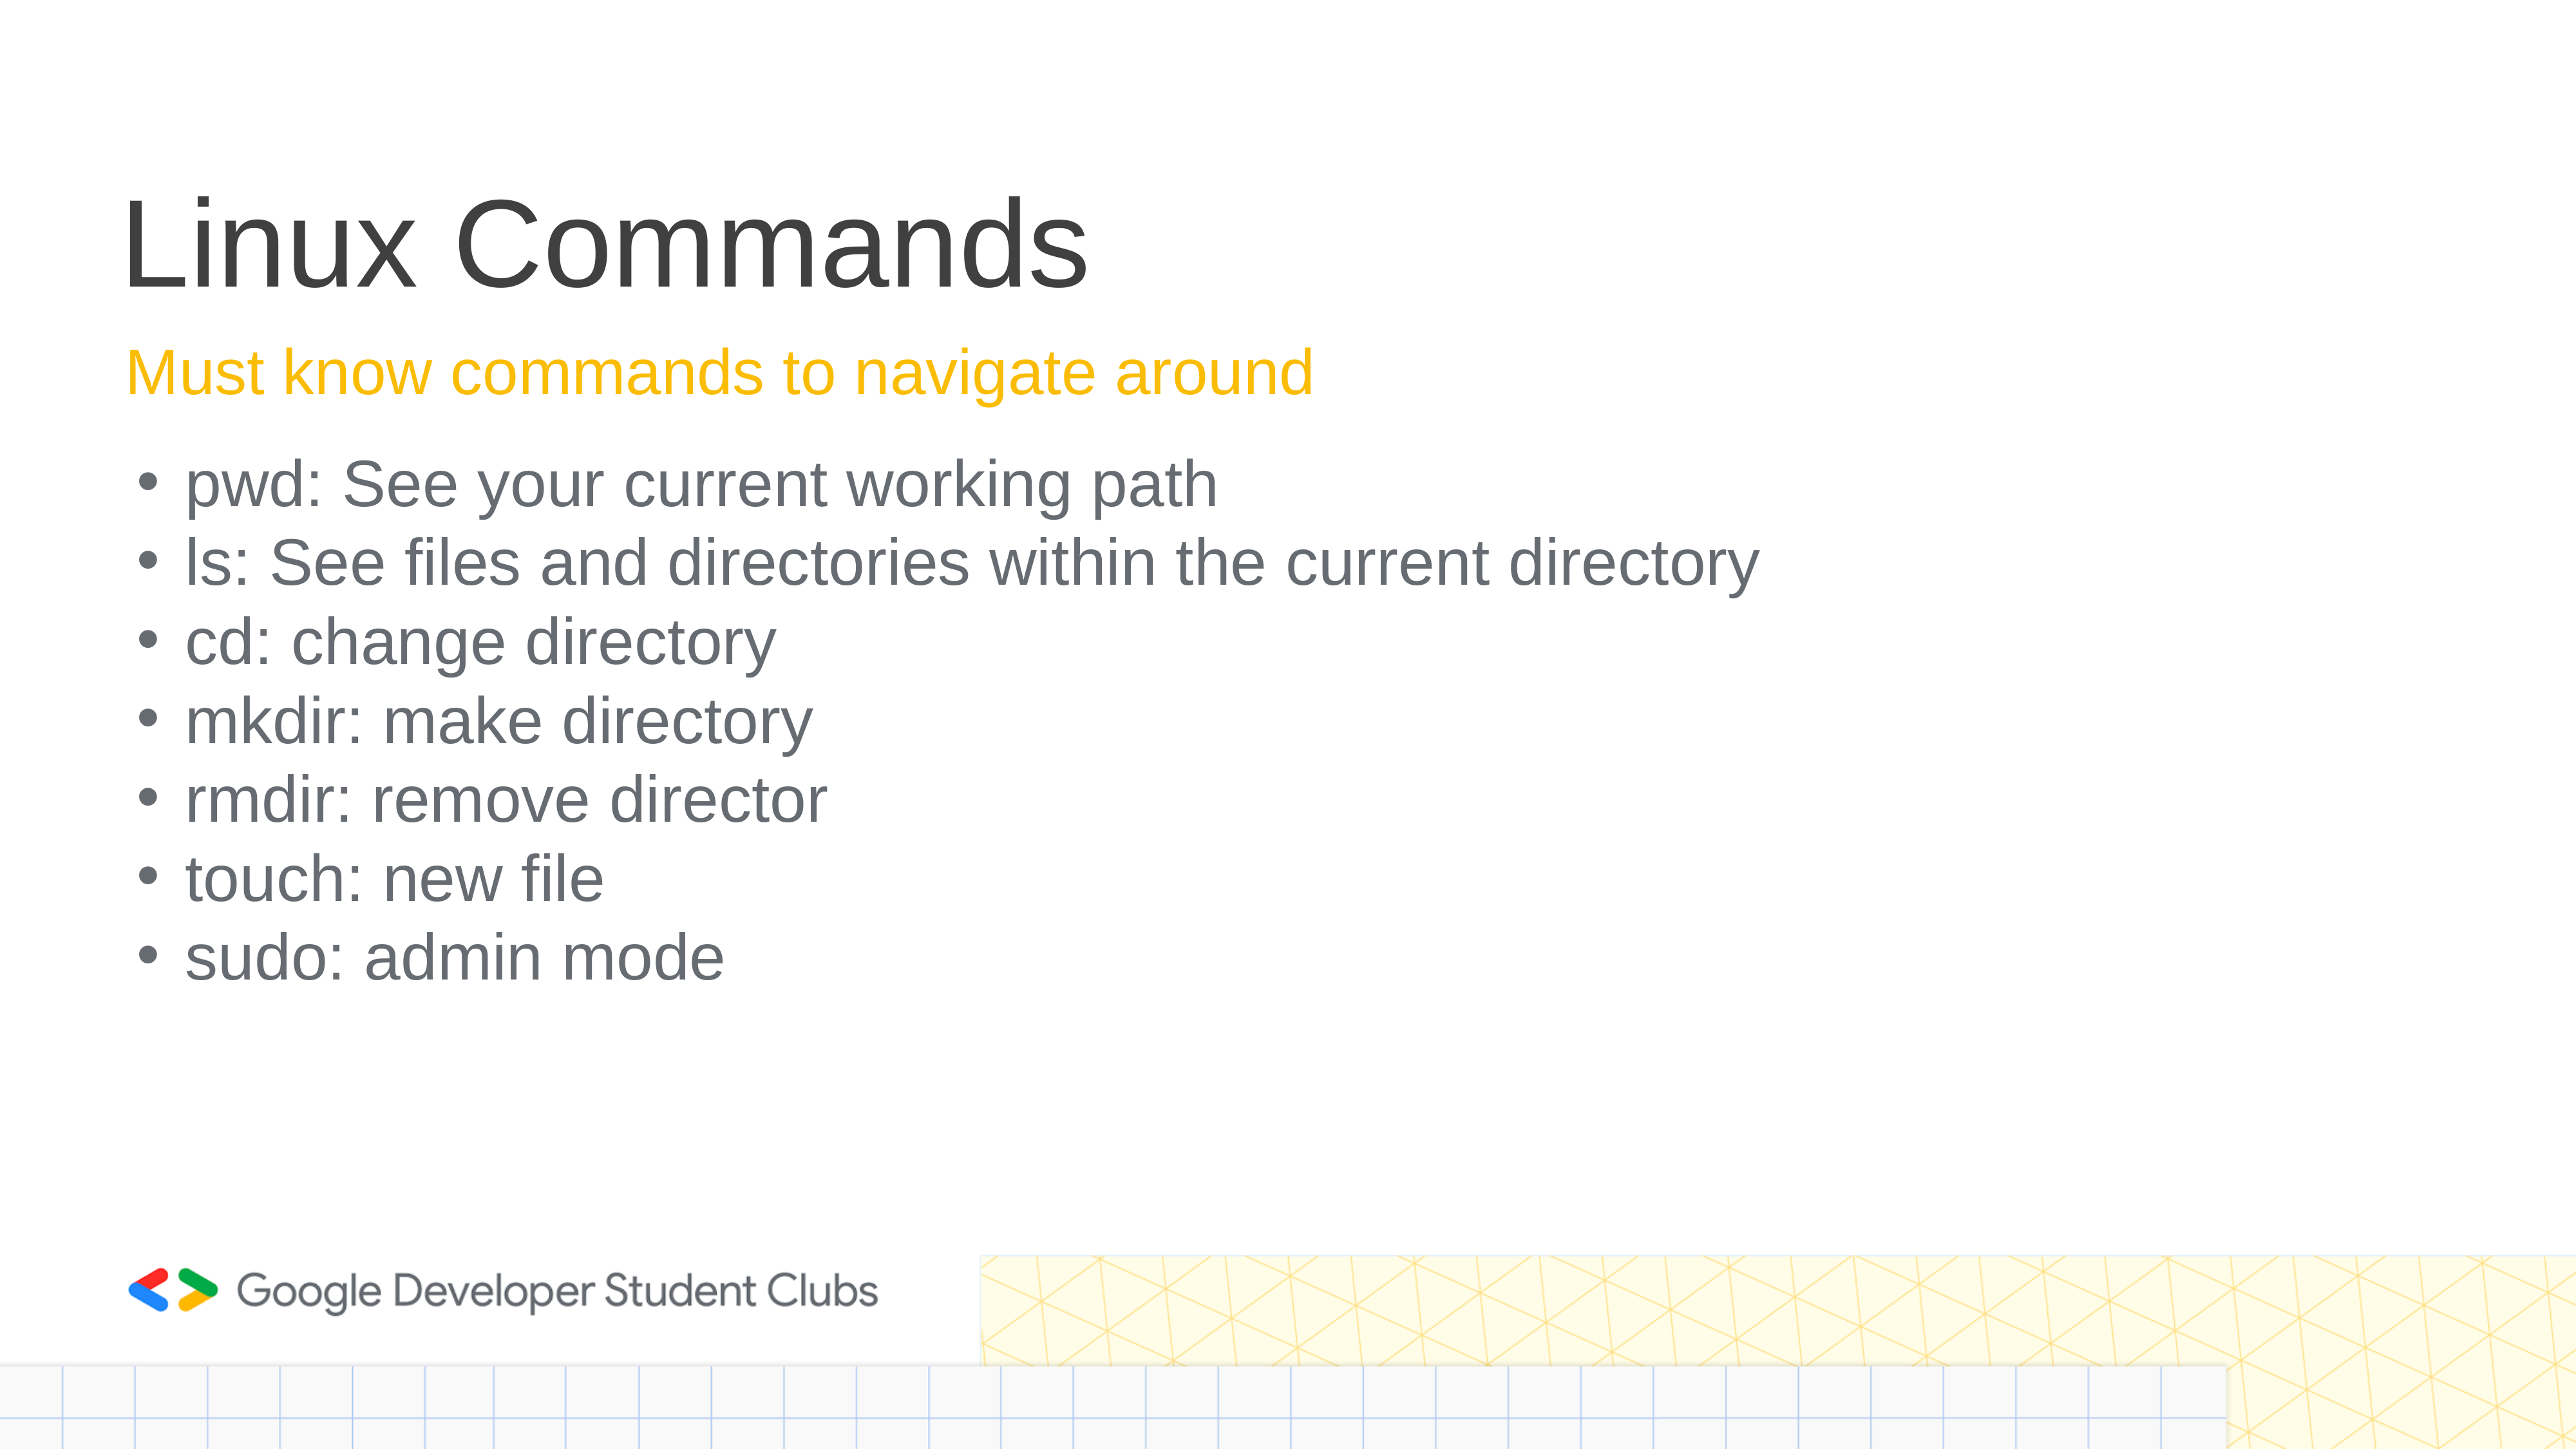

# Linux Commands
Must know commands to navigate around
pwd: See your current working path
ls: See files and directories within the current directory
cd: change directory
mkdir: make directory
rmdir: remove director
touch: new file
sudo: admin mode